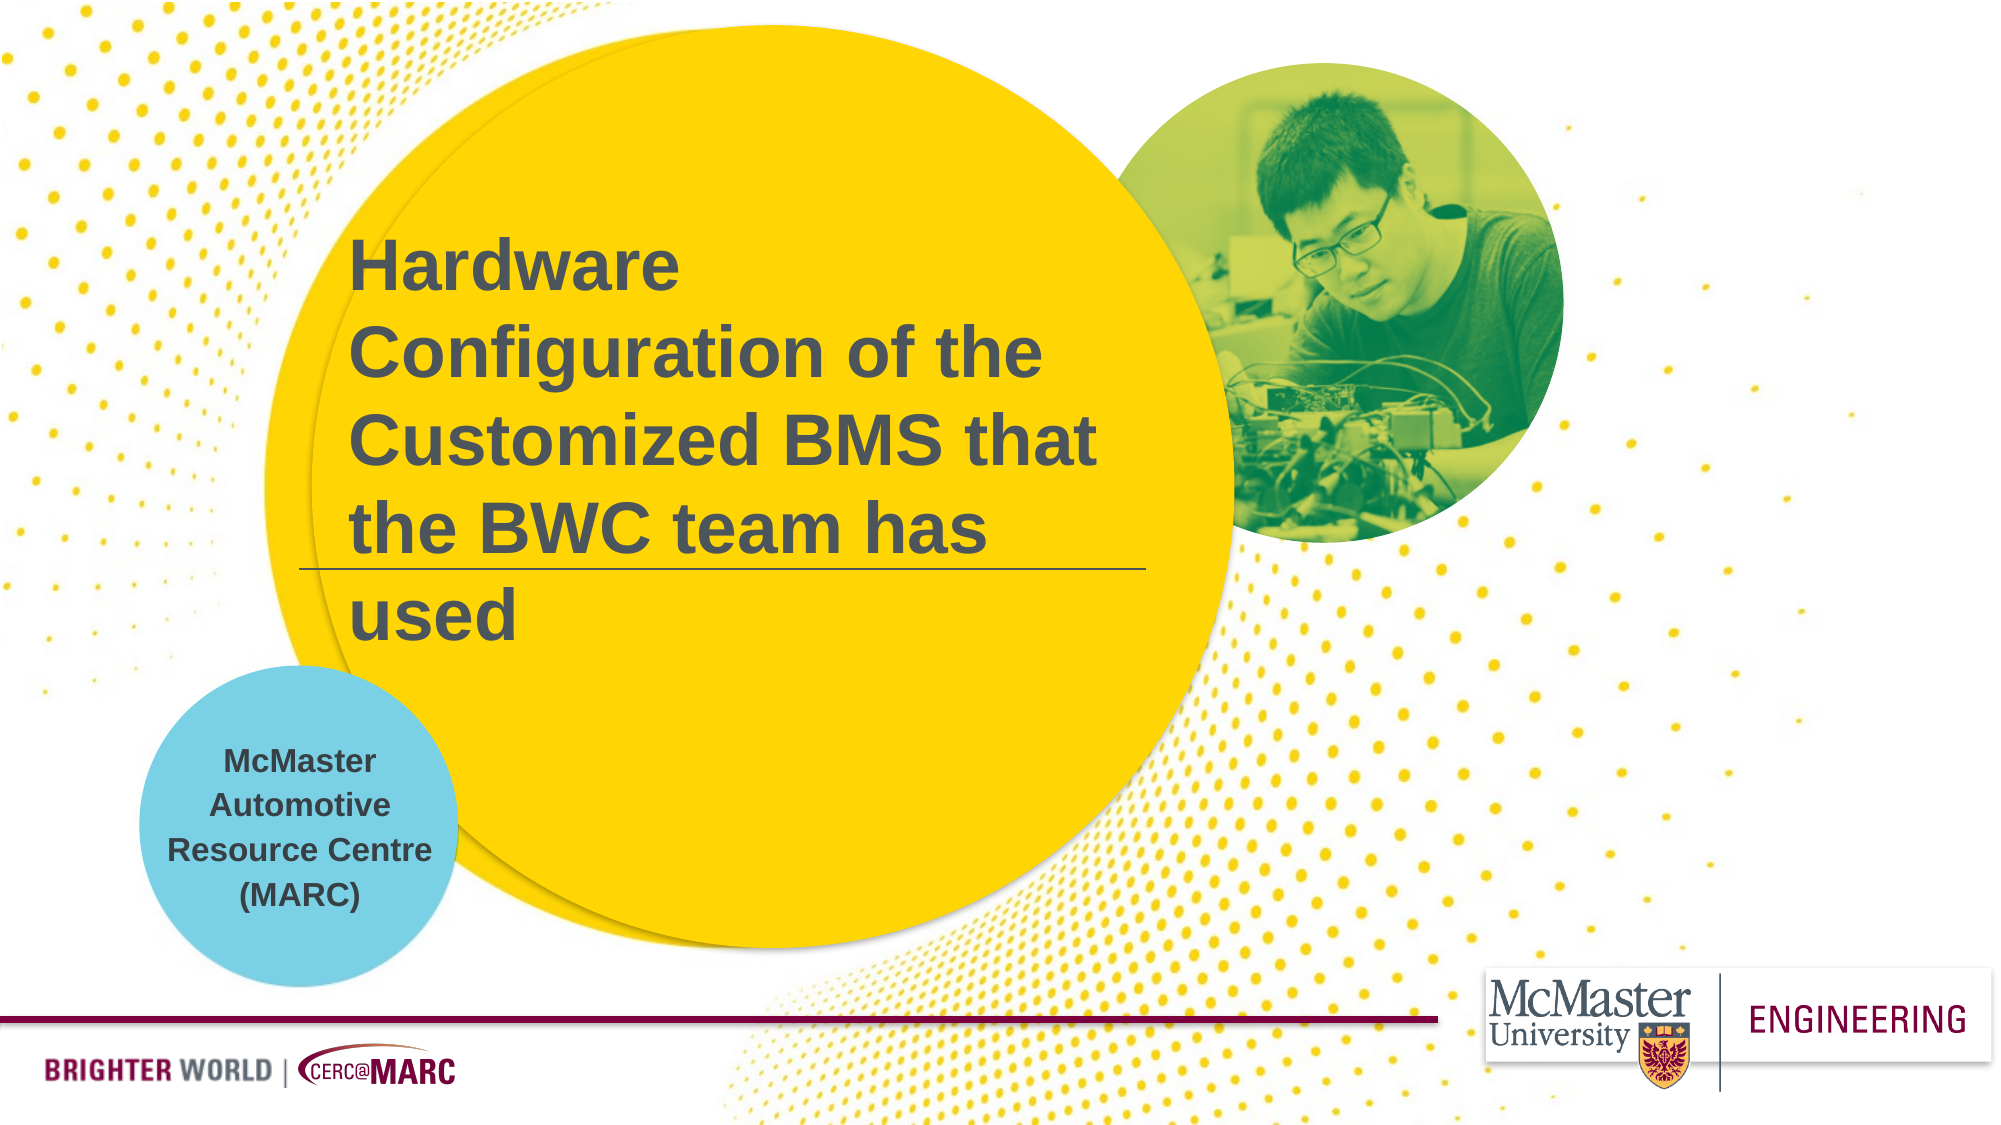

# Hardware Configuration of the Customized BMS that the BWC team has used

McMaster Automotive Resource Centre (MARC)